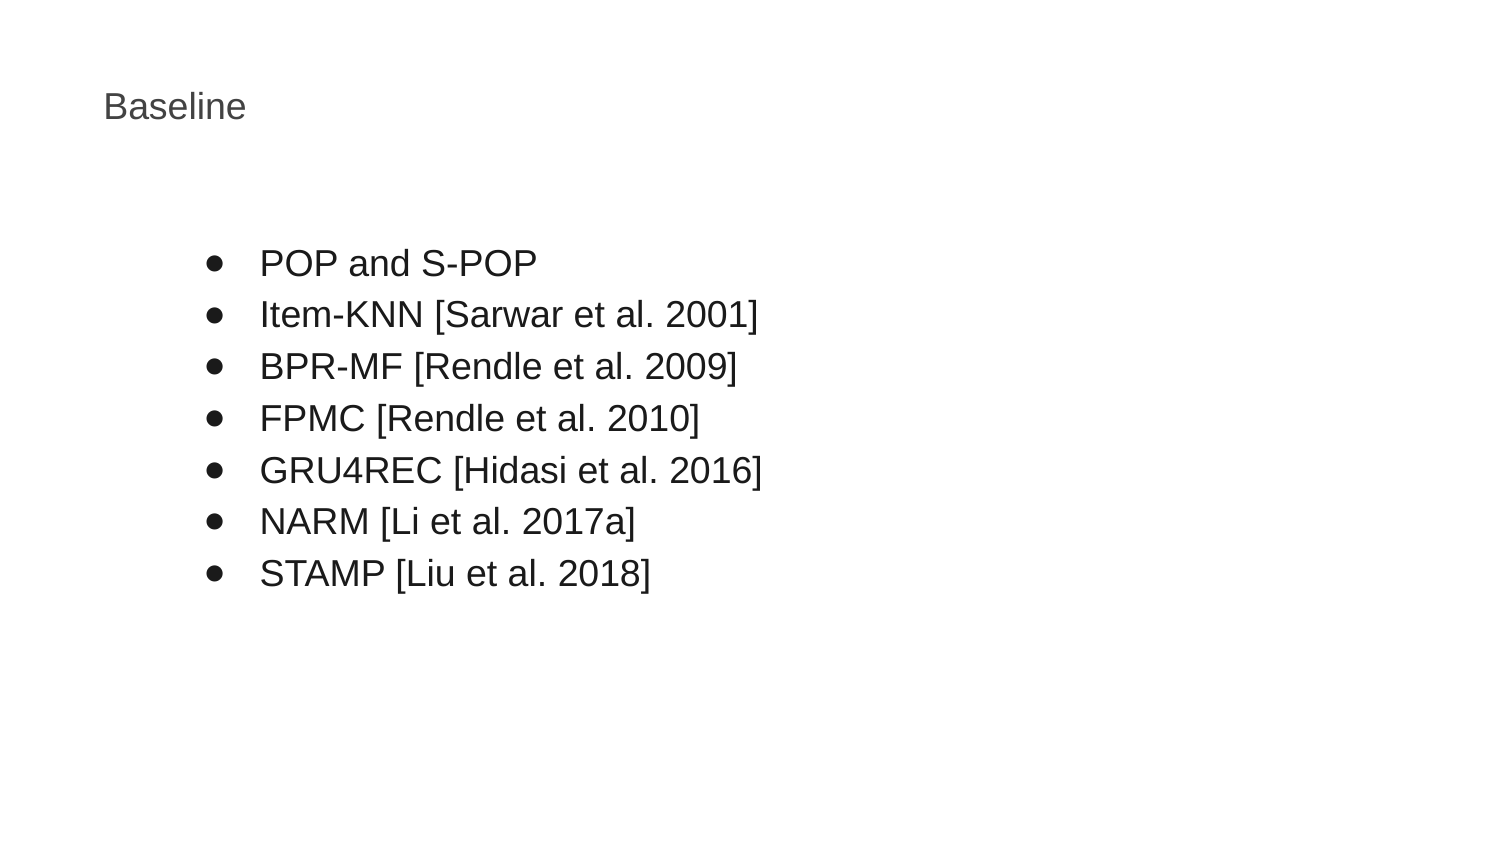

Baseline
POP and S-POP
Item-KNN [Sarwar et al. 2001]
BPR-MF [Rendle et al. 2009]
FPMC [Rendle et al. 2010]
GRU4REC [Hidasi et al. 2016]
NARM [Li et al. 2017a]
STAMP [Liu et al. 2018]